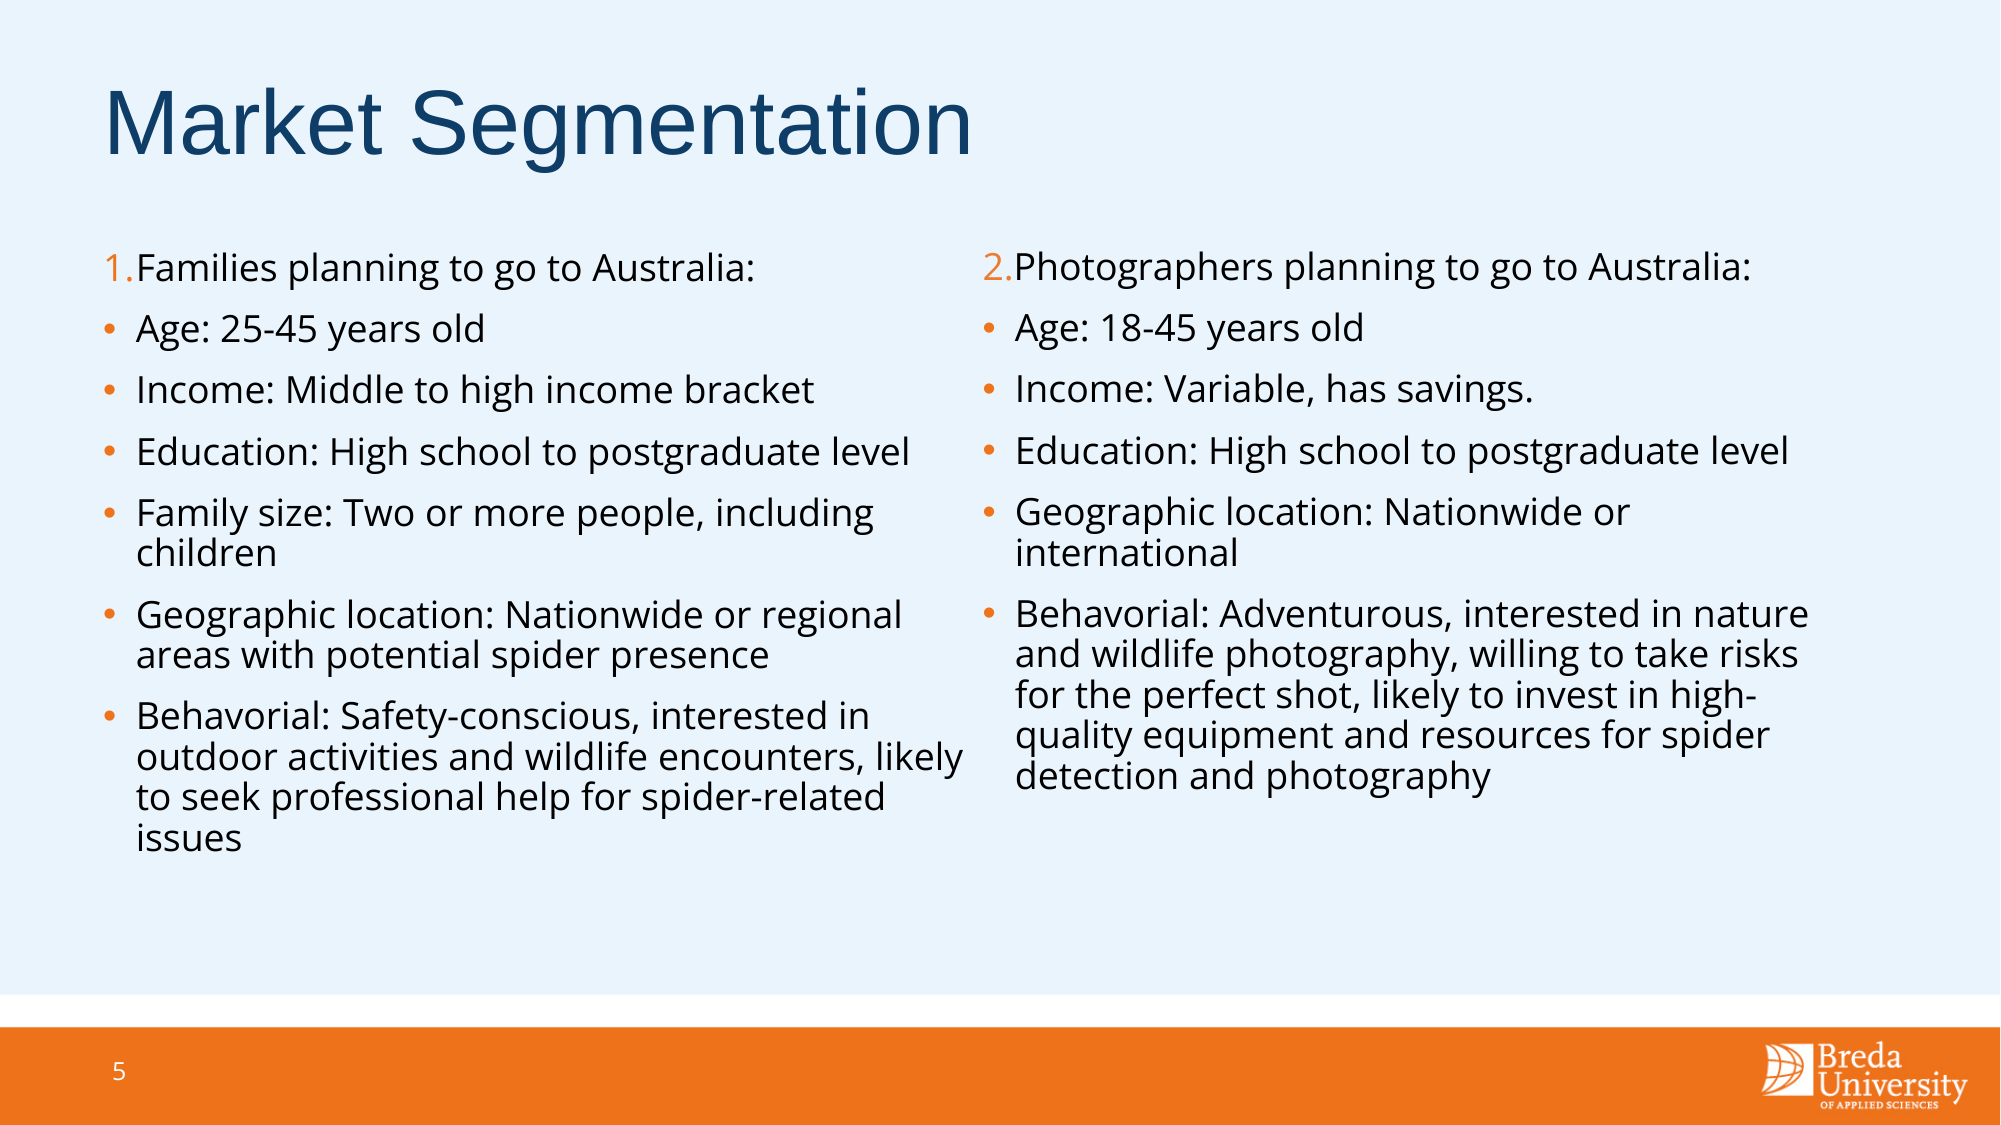

# Market Segmentation
2.Photographers planning to go to Australia:
Age: 18-45 years old
Income: Variable, has savings.
Education: High school to postgraduate level
Geographic location: Nationwide or international
Behavorial: Adventurous, interested in nature and wildlife photography, willing to take risks for the perfect shot, likely to invest in high-quality equipment and resources for spider detection and photography

Families planning to go to Australia:
Age: 25-45 years old
Income: Middle to high income bracket
Education: High school to postgraduate level
Family size: Two or more people, including children
Geographic location: Nationwide or regional areas with potential spider presence
Behavorial: Safety-conscious, interested in outdoor activities and wildlife encounters, likely to seek professional help for spider-related issues
5